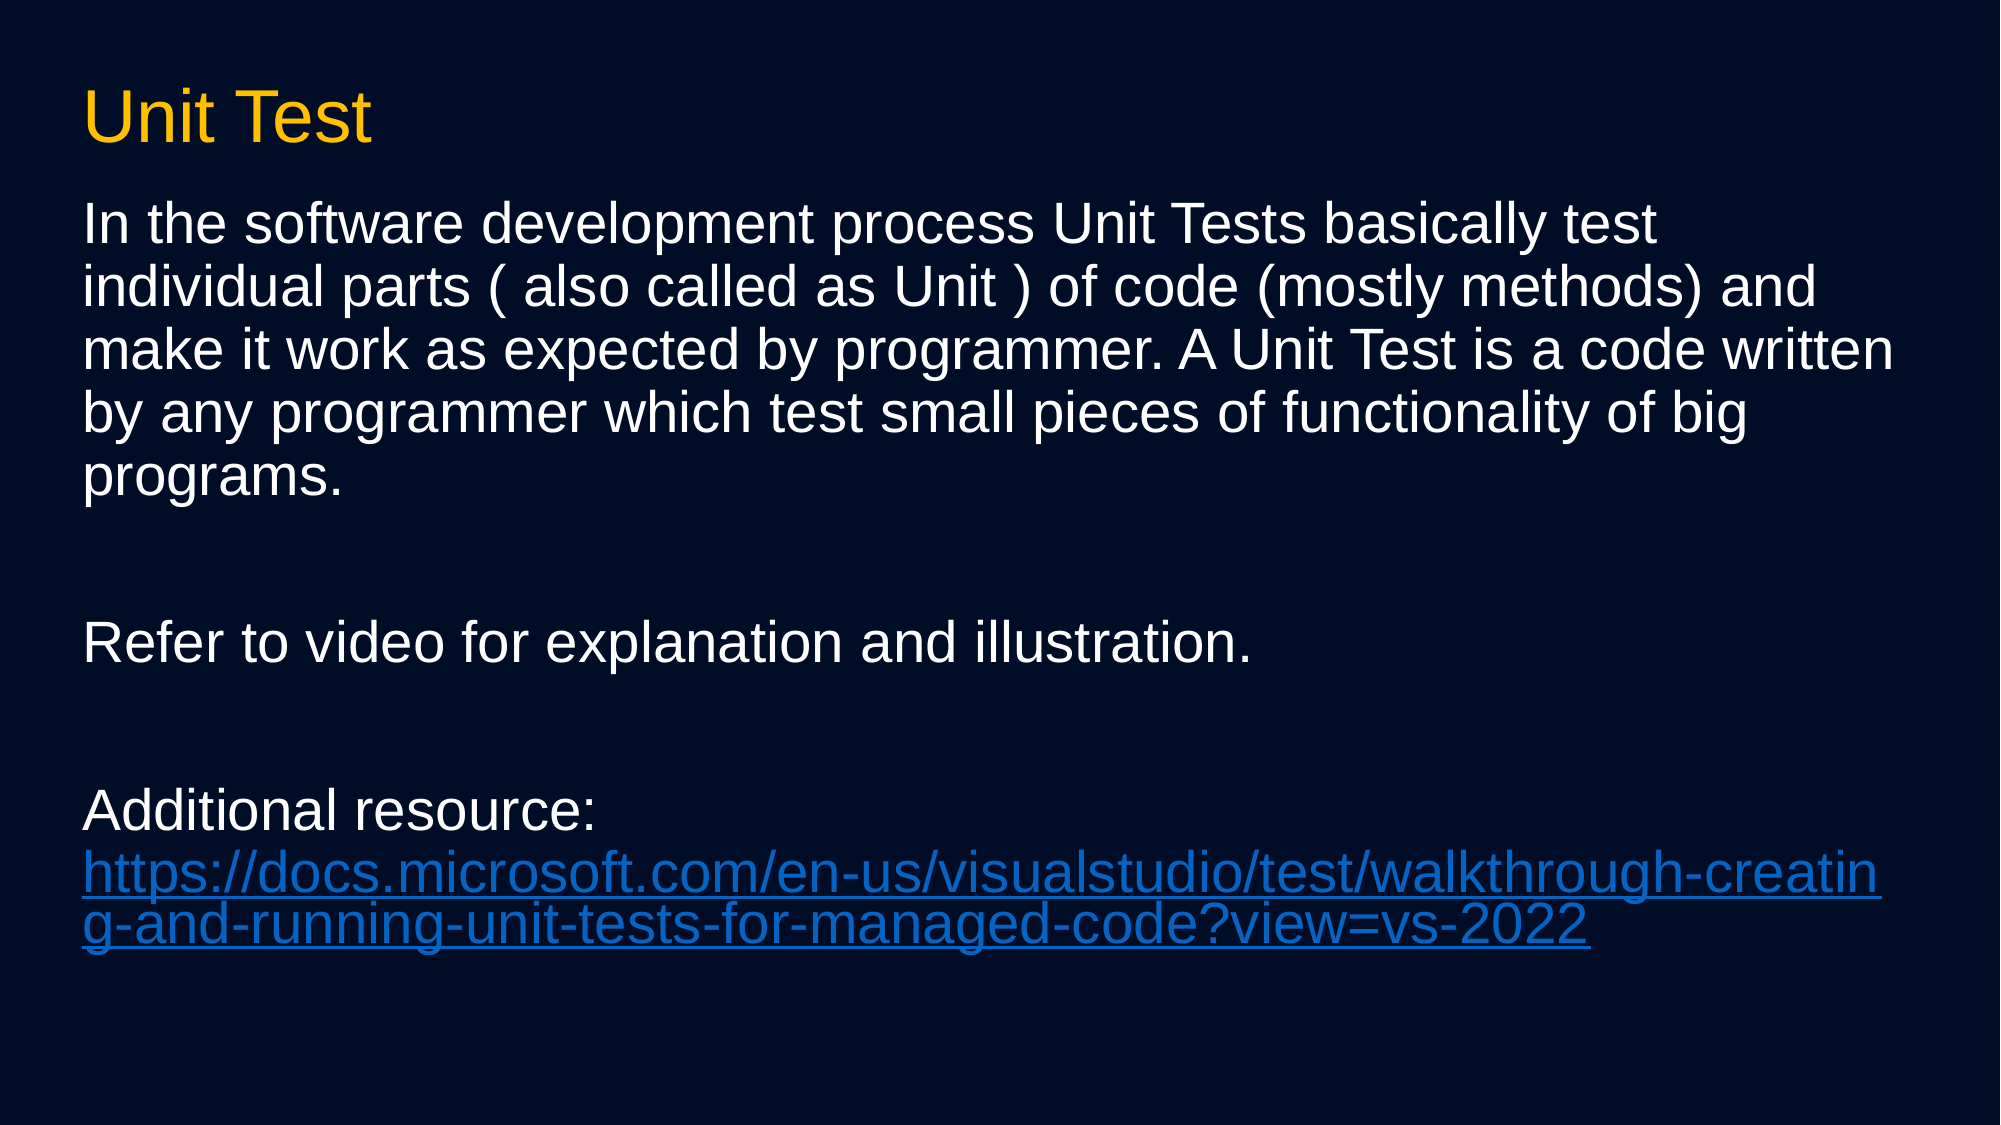

# Unit Test
In the software development process Unit Tests basically test individual parts ( also called as Unit ) of code (mostly methods) and make it work as expected by programmer. A Unit Test is a code written by any programmer which test small pieces of functionality of big programs.

Refer to video for explanation and illustration.

Additional resource: https://docs.microsoft.com/en-us/visualstudio/test/walkthrough-creating-and-running-unit-tests-for-managed-code?view=vs-2022